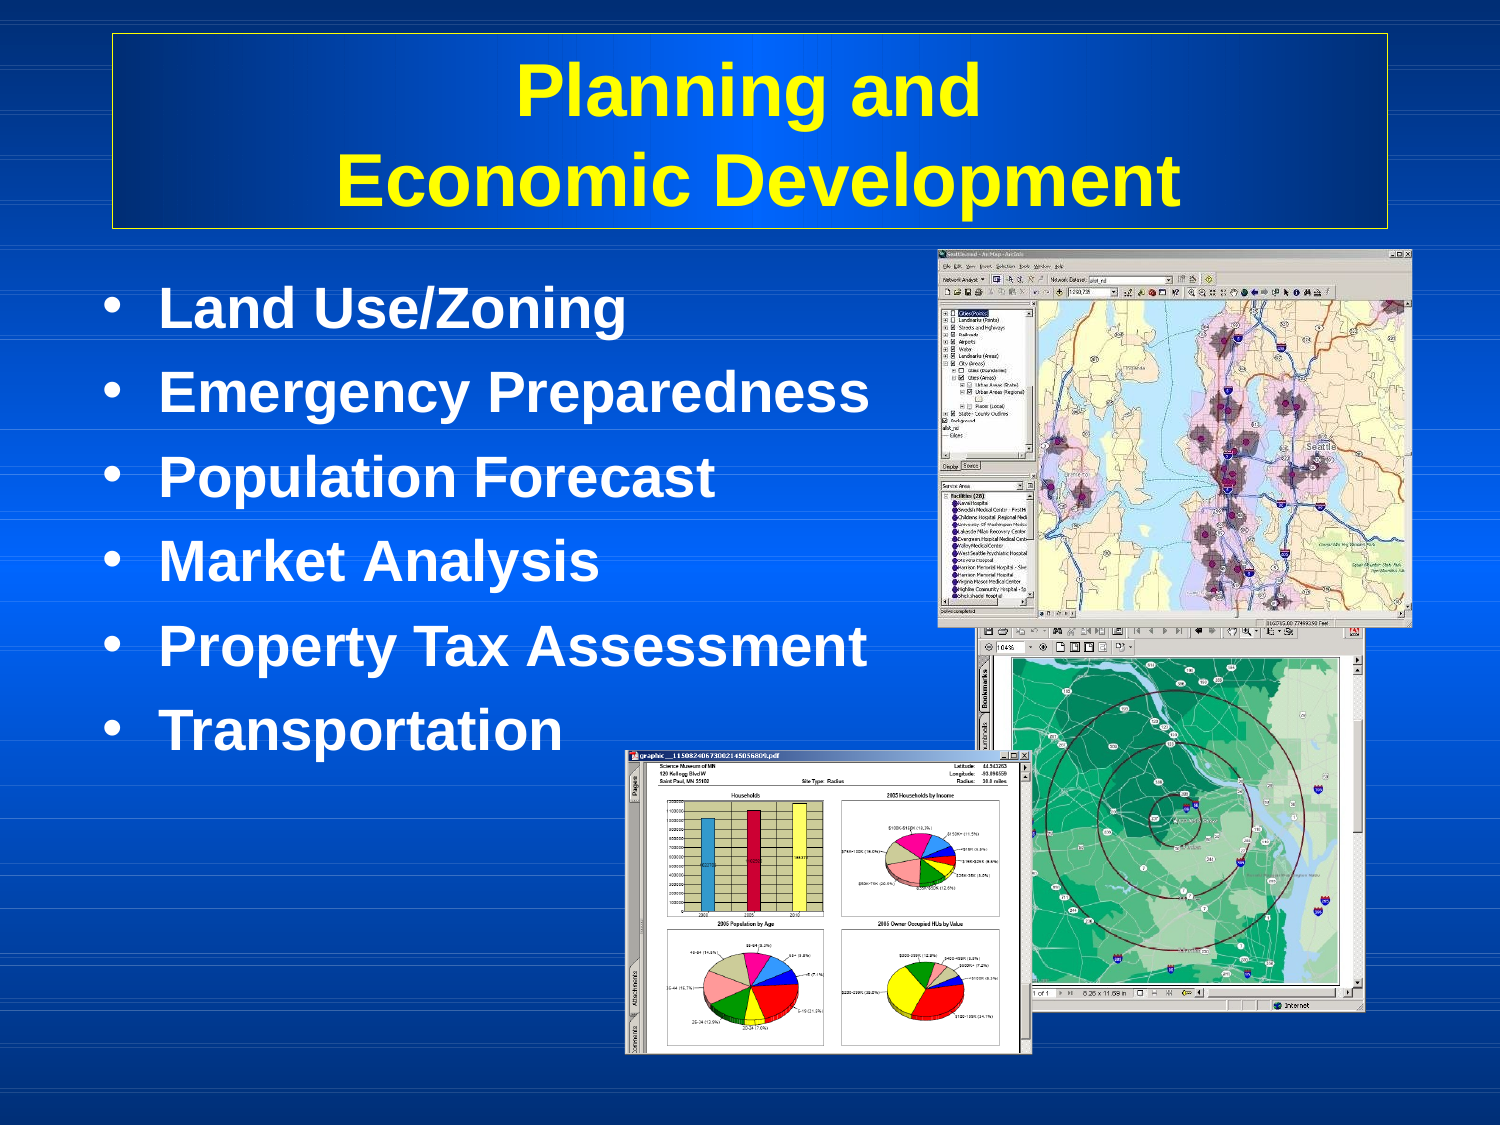

# Planning and
Economic Development
Land Use/Zoning
Emergency Preparedness
Population Forecast
Market Analysis
Property Tax Assessment
Transportation